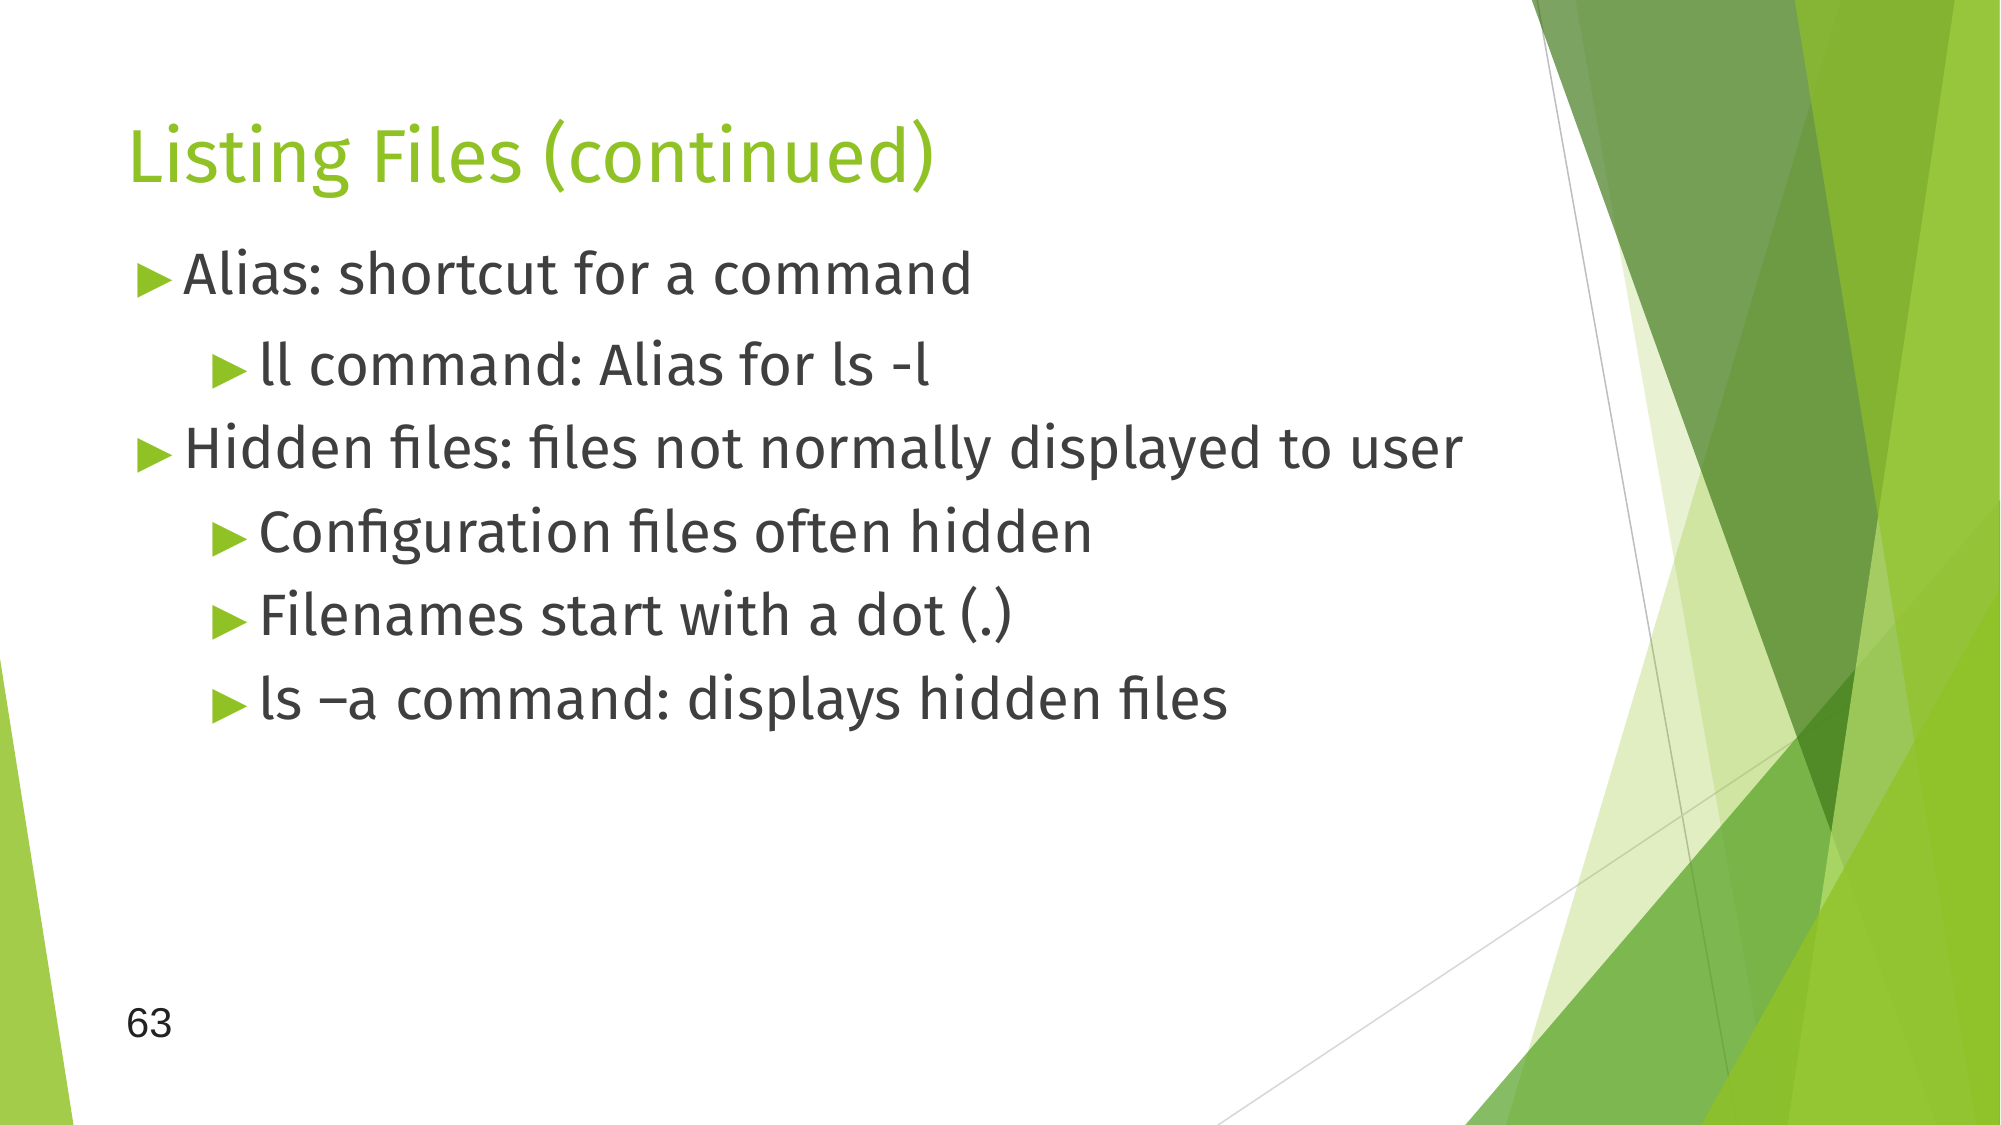

# Listing Files (continued)
Alias: shortcut for a command
ll command: Alias for ls -l
Hidden files: files not normally displayed to user
Configuration files often hidden
Filenames start with a dot (.)
ls –a command: displays hidden files

63